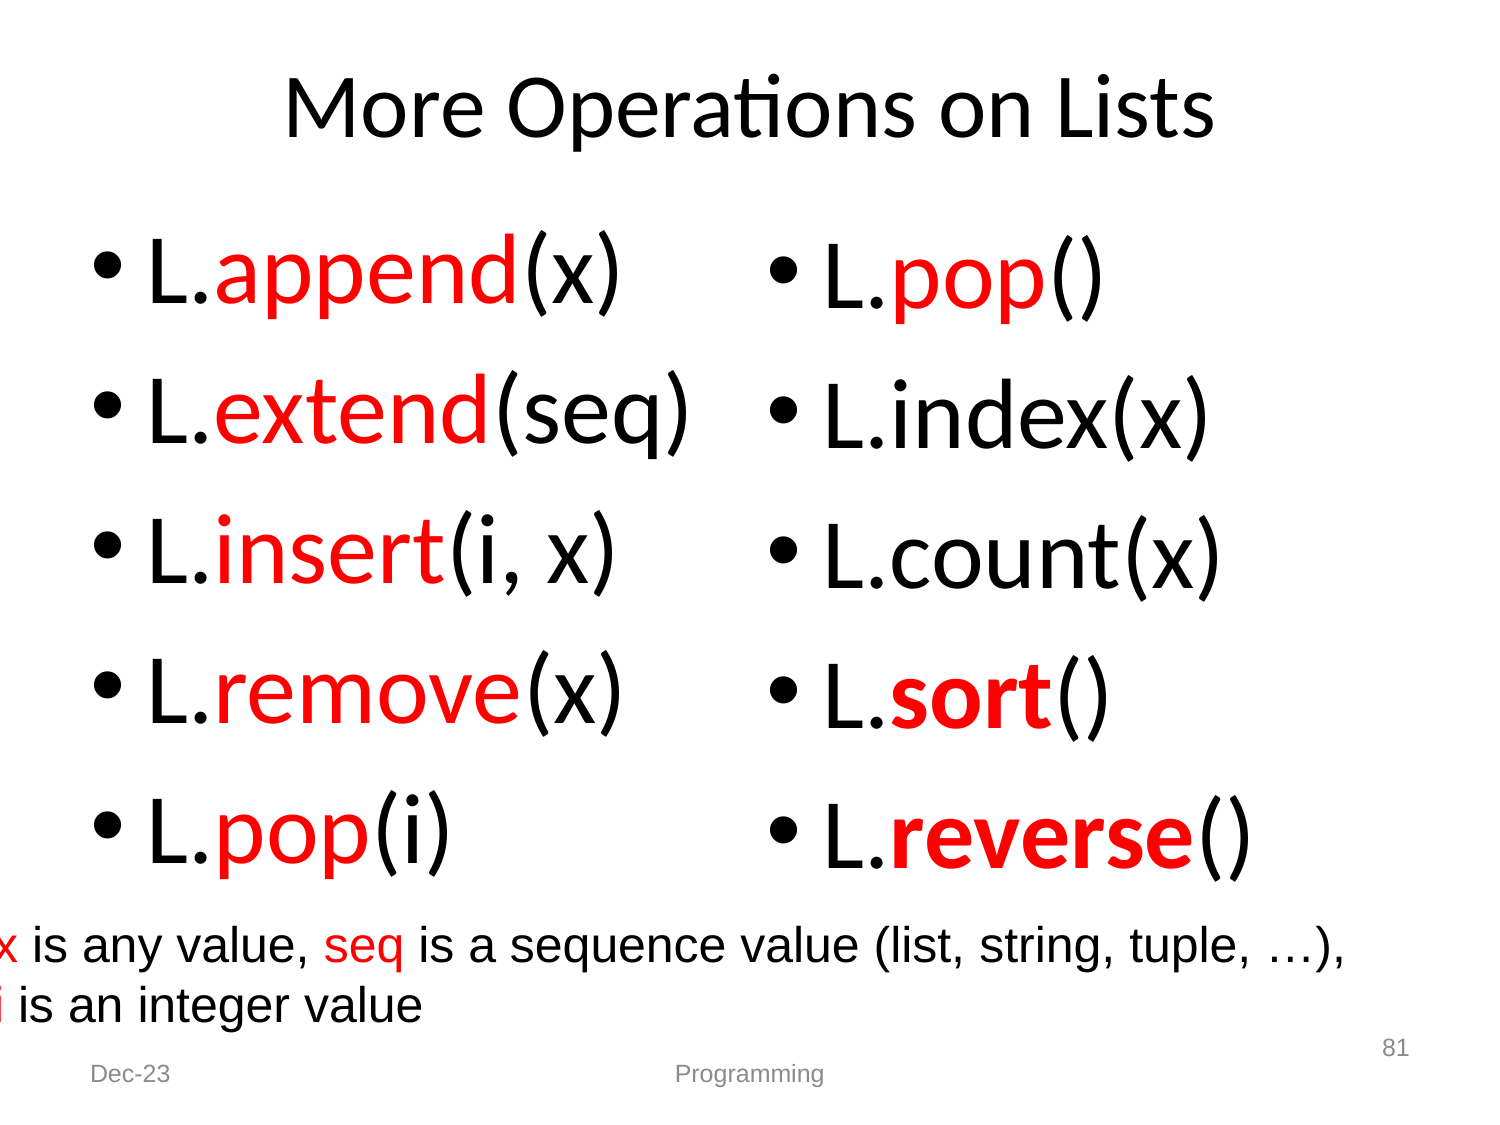

# More Operations on Lists
L.append(x)
L.extend(seq)
L.insert(i, x)
L.remove(x)
L.pop(i)

L.pop()
L.index(x)
L.count(x)
L.sort()
L.reverse()
x is any value, seq is a sequence value (list, string, tuple, …),
i is an integer value
81
Dec-23
Programming